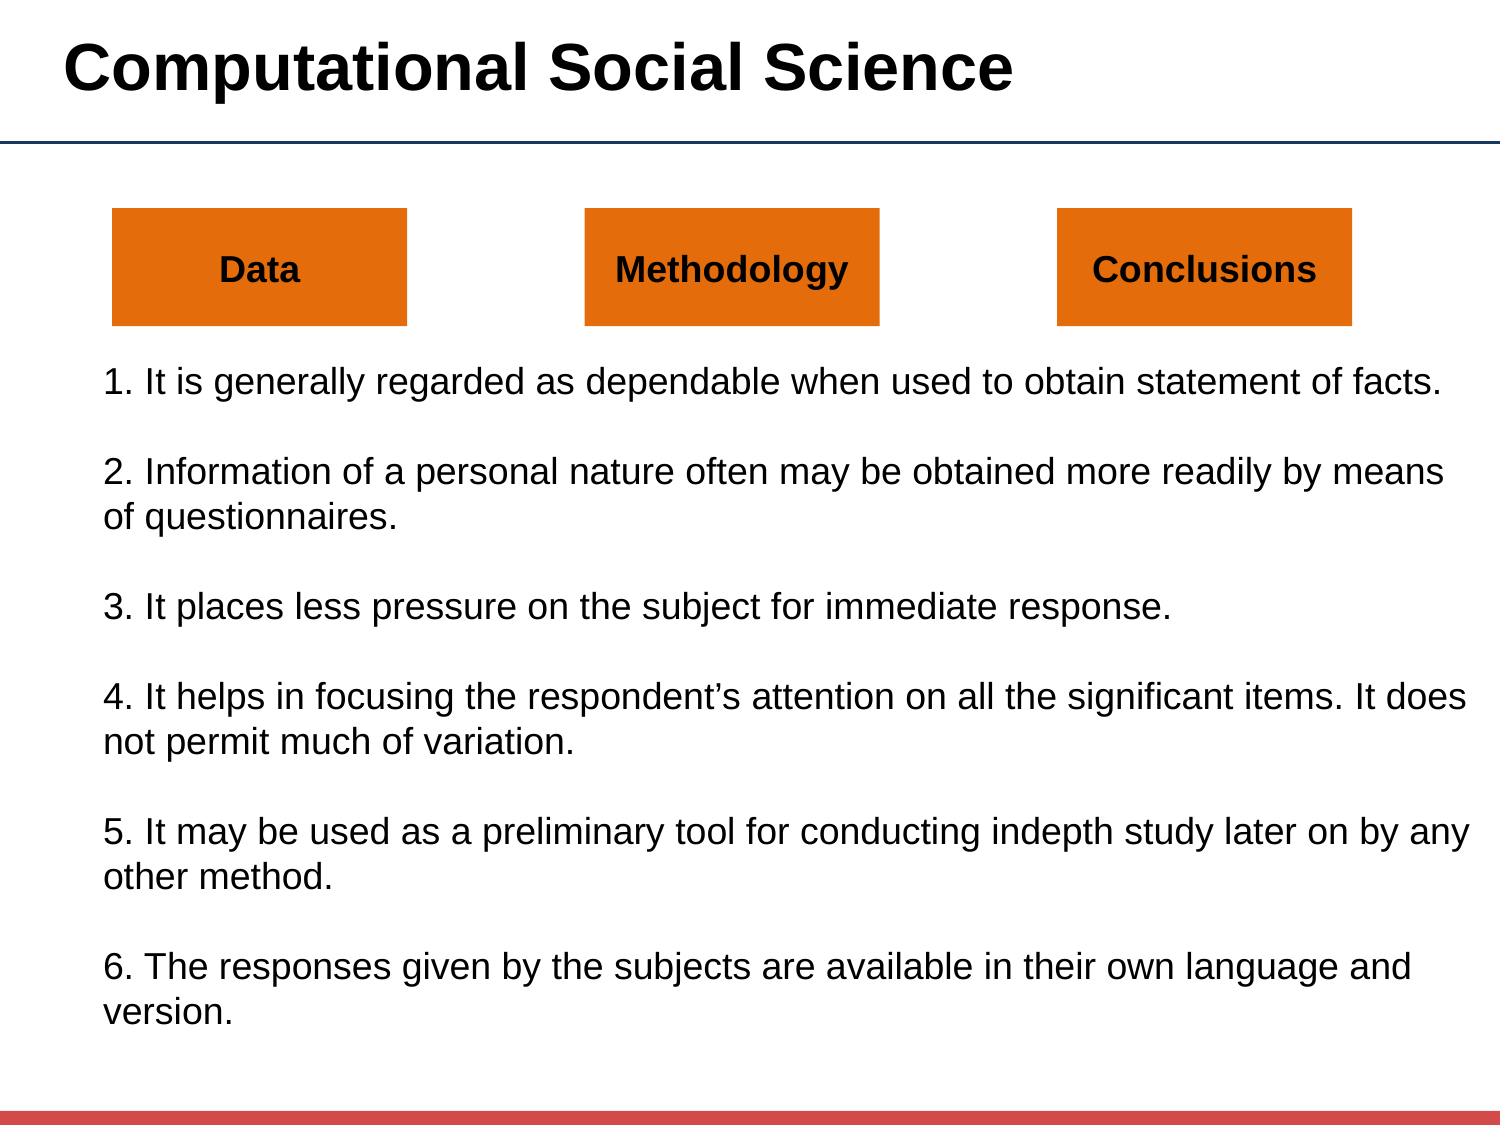

# Computational Social Science
Data
Methodology
Conclusions
1. It is generally regarded as dependable when used to obtain statement of facts.

2. Information of a personal nature often may be obtained more readily by means of questionnaires.

3. It places less pressure on the subject for immediate response.

4. It helps in focusing the respondent’s attention on all the significant items. It does not permit much of variation.

5. It may be used as a preliminary tool for conducting indepth study later on by any other method.

6. The responses given by the subjects are available in their own language and version.
10